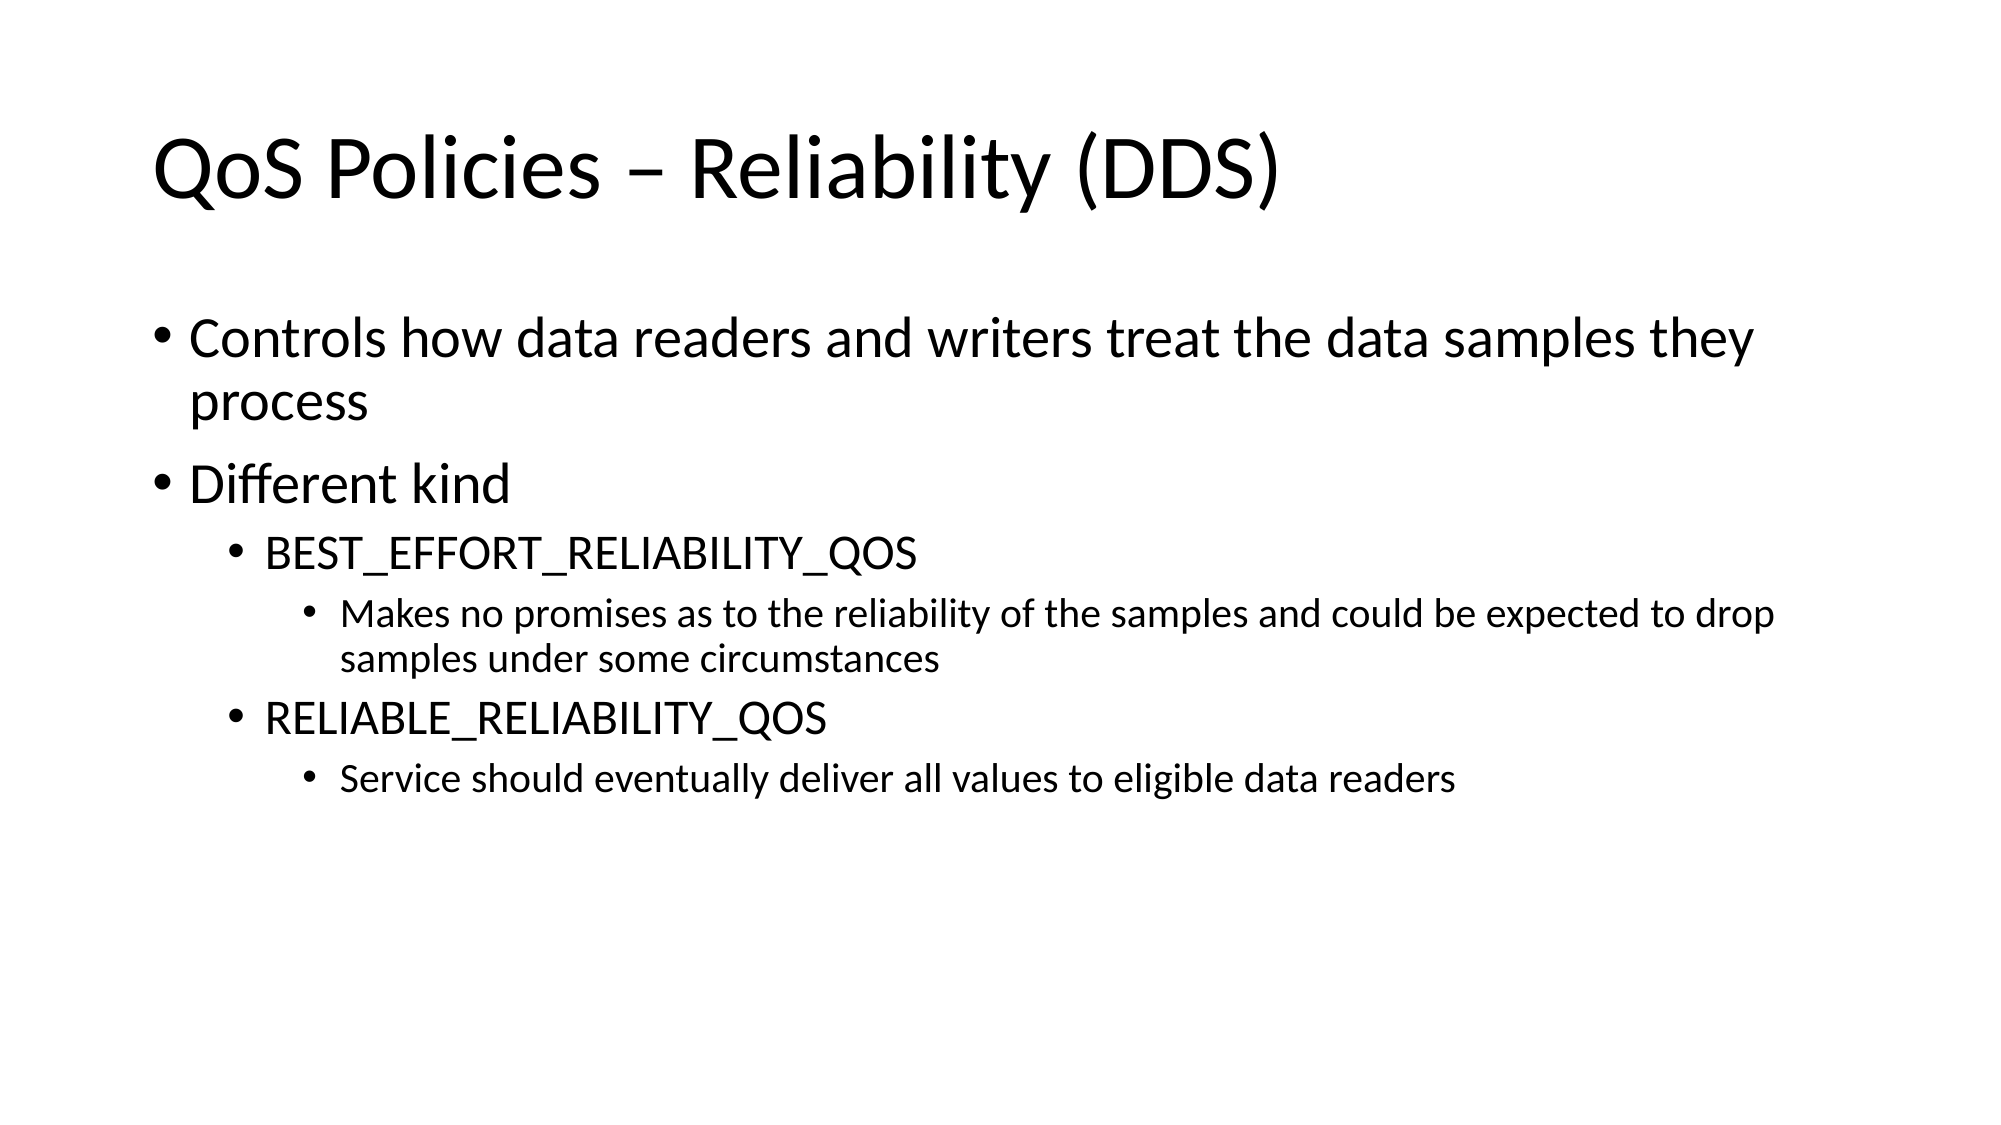

# QoS Policies – Reliability (DDS)
Controls how data readers and writers treat the data samples they process
Different kind
BEST_EFFORT_RELIABILITY_QOS
Makes no promises as to the reliability of the samples and could be expected to drop samples under some circumstances
RELIABLE_RELIABILITY_QOS
Service should eventually deliver all values to eligible data readers